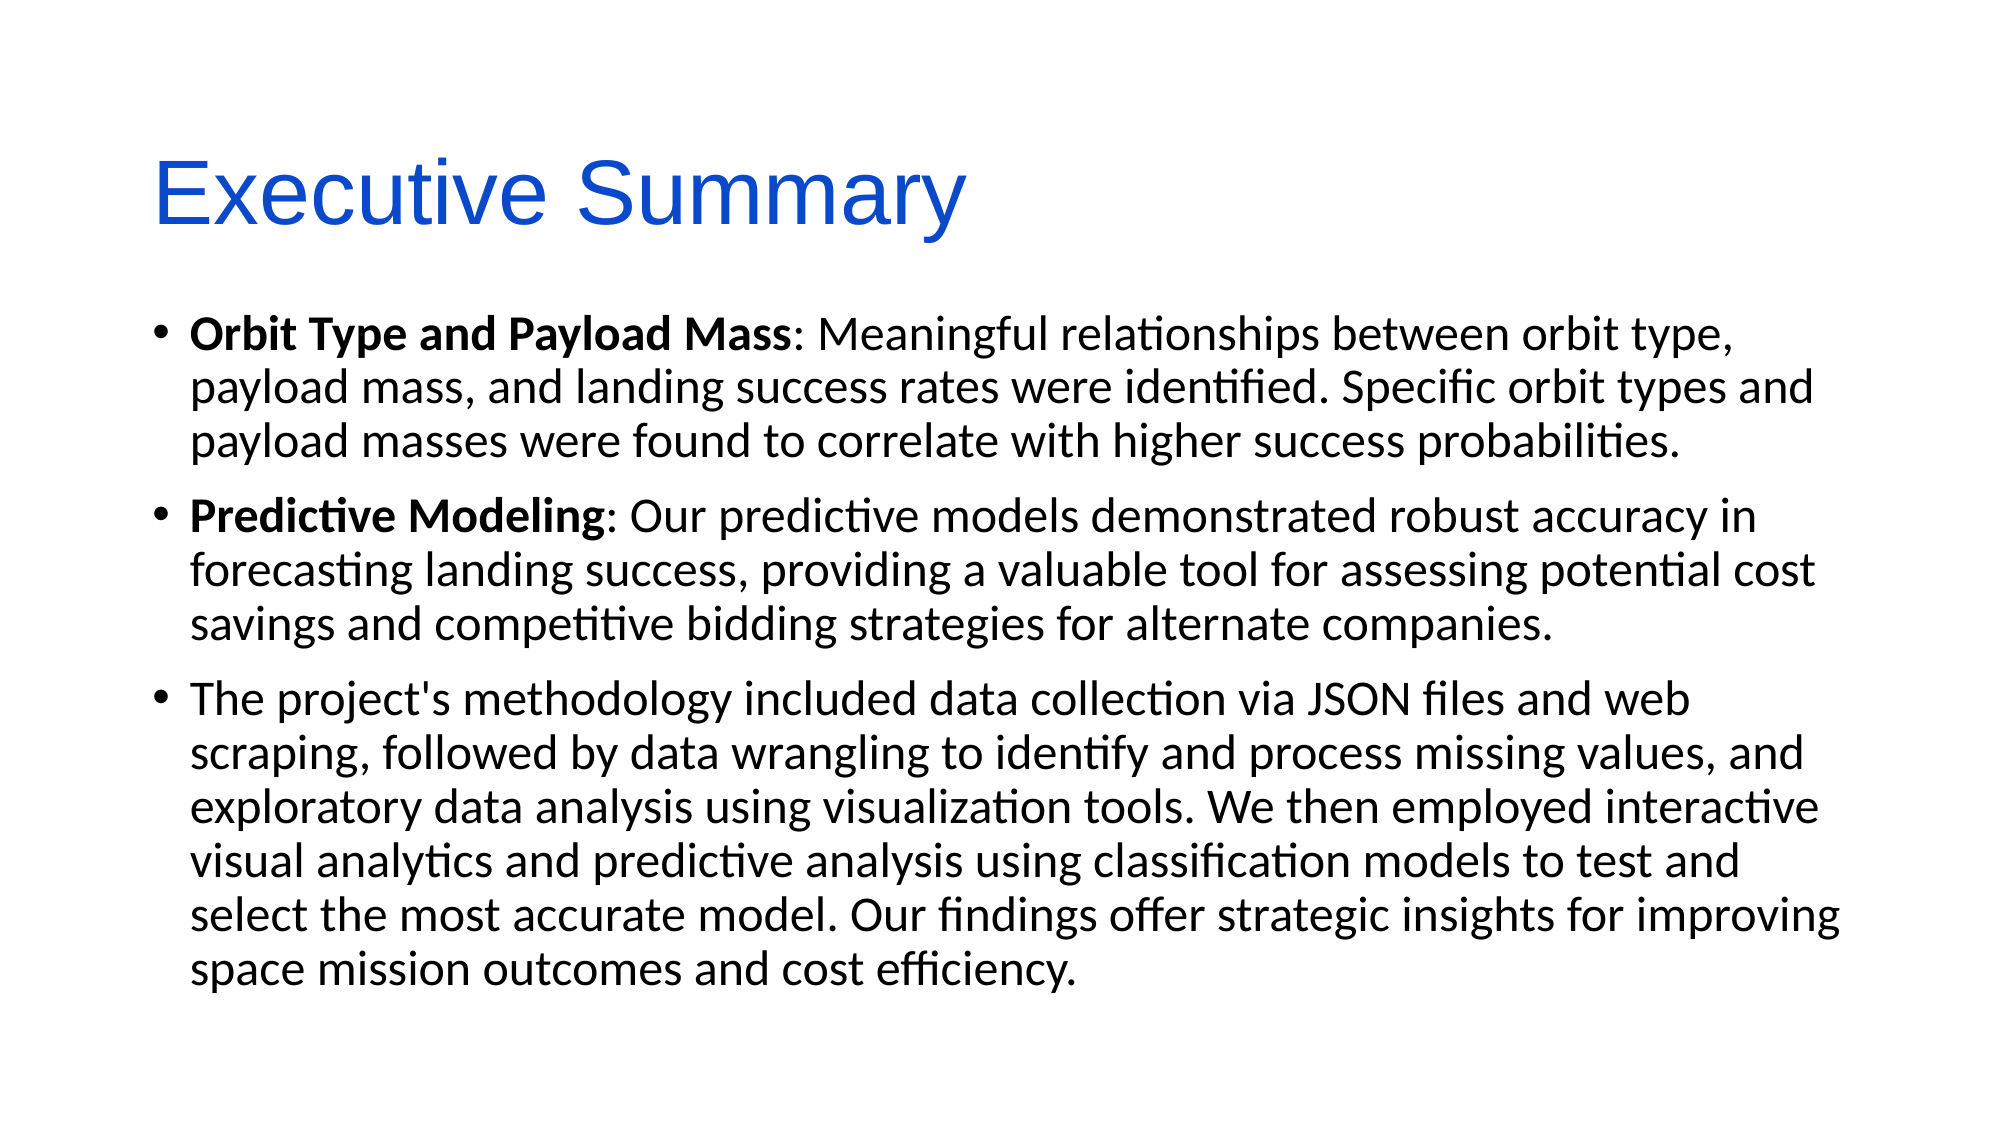

# Executive Summary
Orbit Type and Payload Mass: Meaningful relationships between orbit type, payload mass, and landing success rates were identified. Specific orbit types and payload masses were found to correlate with higher success probabilities.
Predictive Modeling: Our predictive models demonstrated robust accuracy in forecasting landing success, providing a valuable tool for assessing potential cost savings and competitive bidding strategies for alternate companies.
The project's methodology included data collection via JSON files and web scraping, followed by data wrangling to identify and process missing values, and exploratory data analysis using visualization tools. We then employed interactive visual analytics and predictive analysis using classification models to test and select the most accurate model. Our findings offer strategic insights for improving space mission outcomes and cost efficiency.